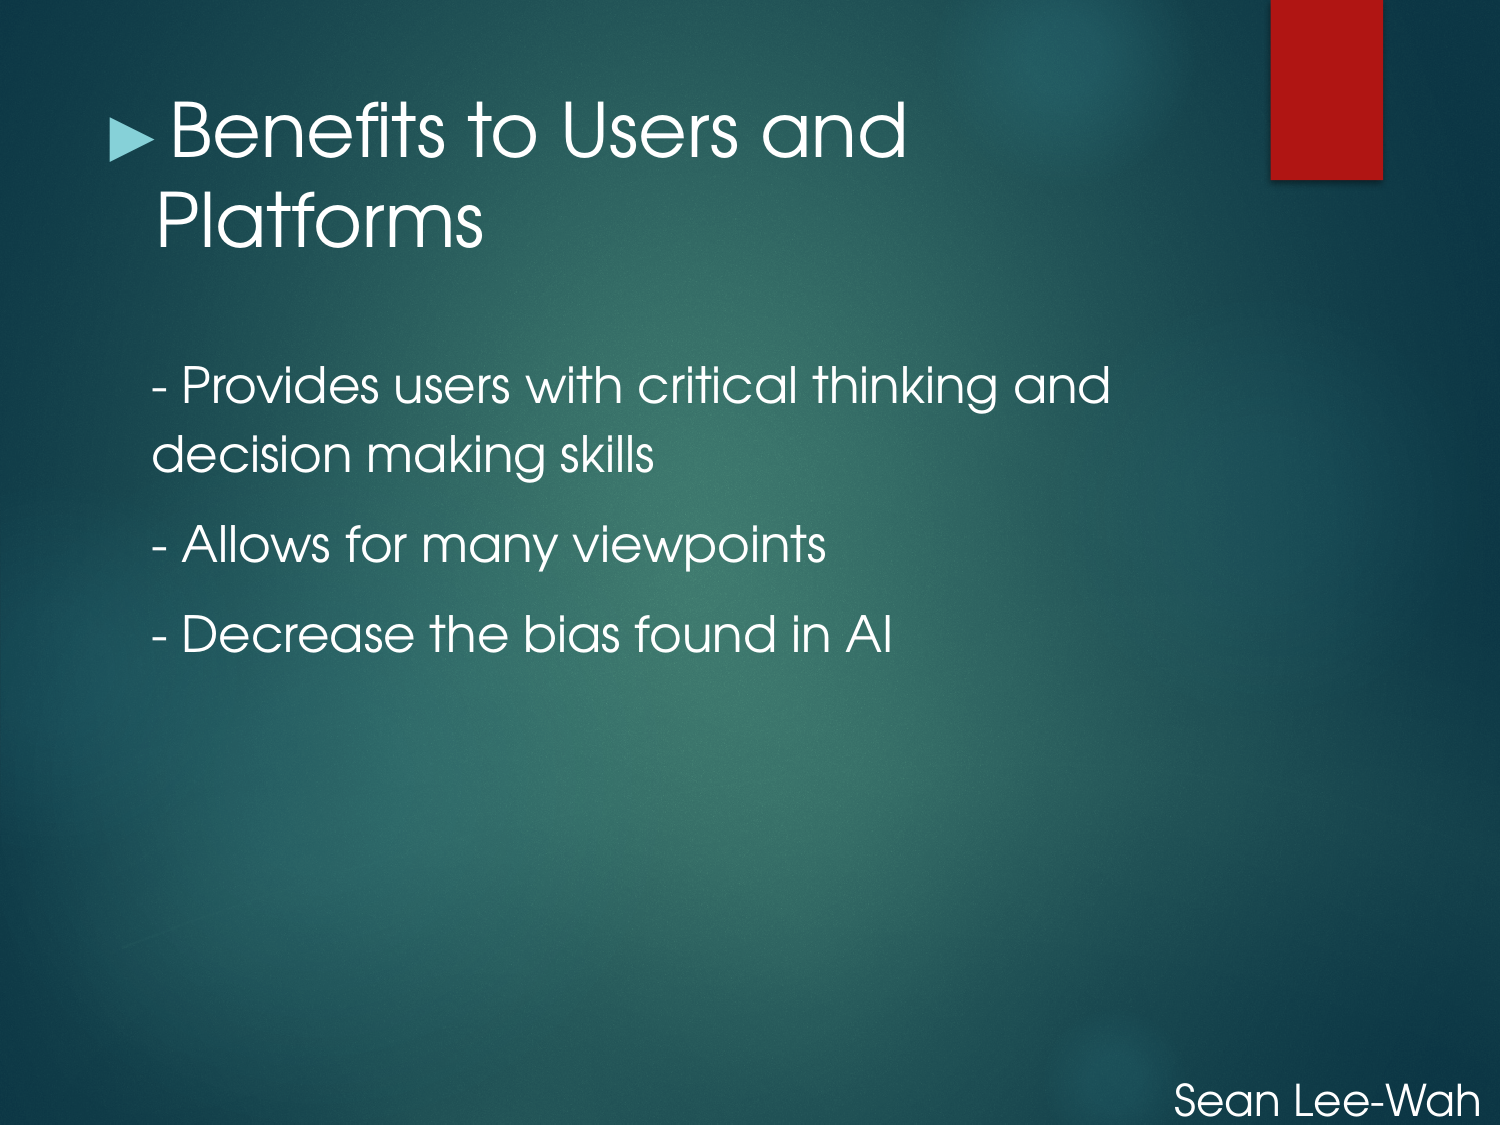

# Benefits to Users and Platforms
- Provides users with critical thinking and decision making skills
- Allows for many viewpoints
- Decrease the bias found in AI
Sean Lee-Wah